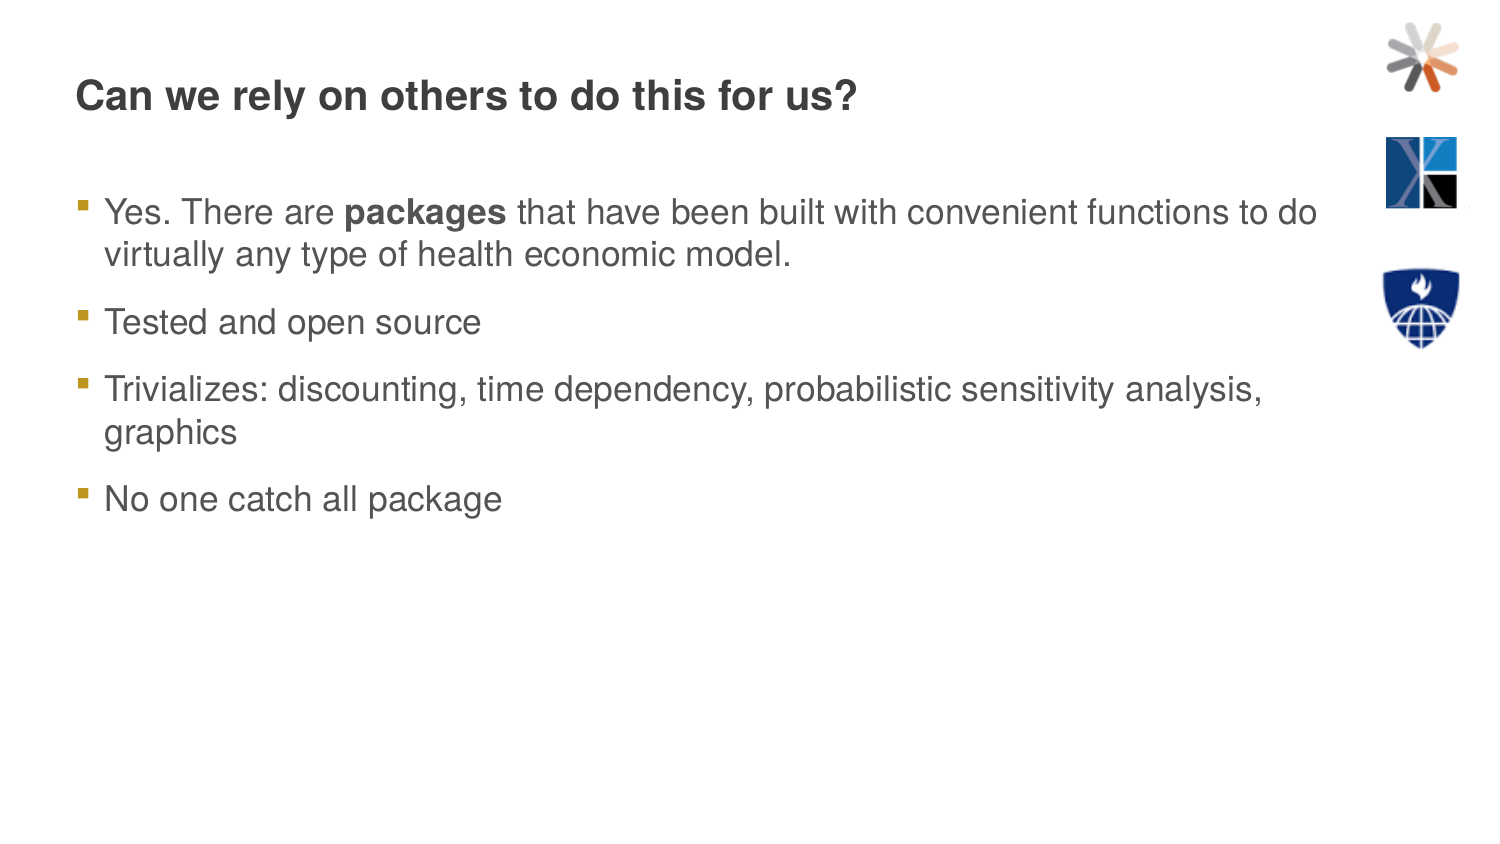

# Can we rely on others to do this for us?
Yes. There are packages that have been built with convenient functions to do virtually any type of health economic model.
Tested and open source
Trivializes: discounting, time dependency, probabilistic sensitivity analysis, graphics
No one catch all package